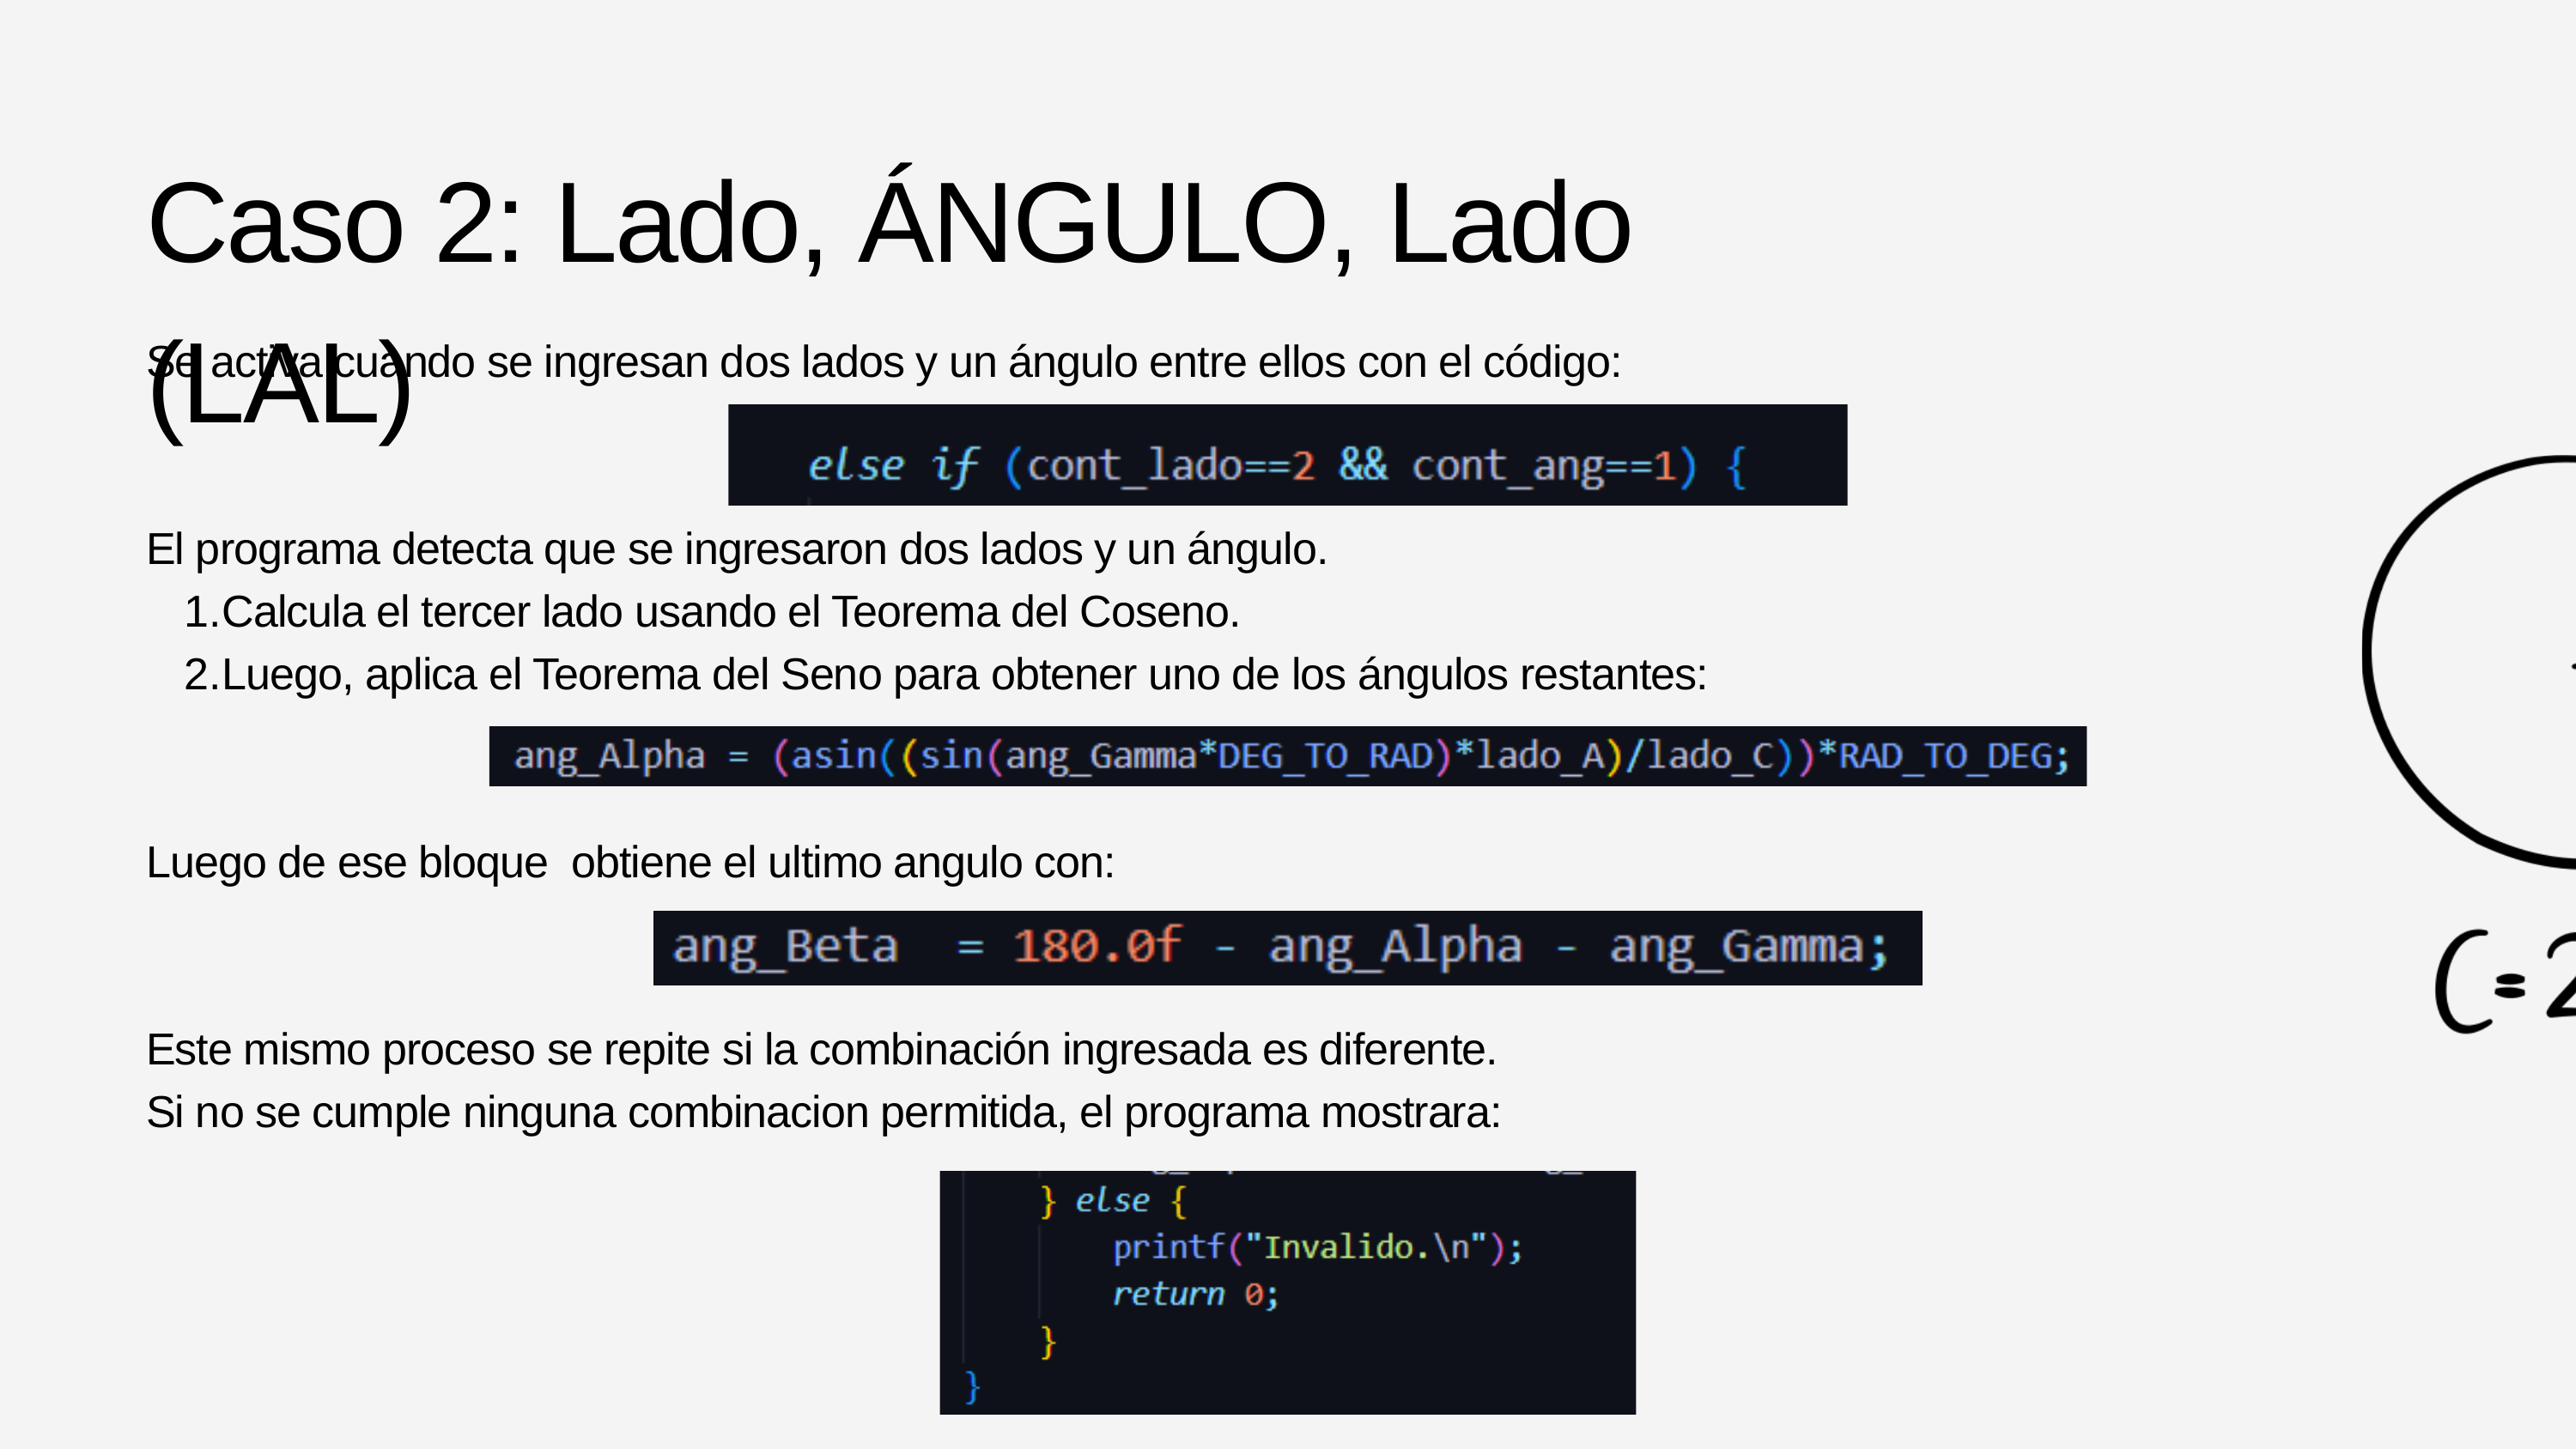

Caso 2: Lado, ÁNGULO, Lado (LAL)
Se activa cuando se ingresan dos lados y un ángulo entre ellos con el código:

El programa detecta que se ingresaron dos lados y un ángulo.
Calcula el tercer lado usando el Teorema del Coseno.
Luego, aplica el Teorema del Seno para obtener uno de los ángulos restantes:

Luego de ese bloque  obtiene el ultimo angulo con:

Este mismo proceso se repite si la combinación ingresada es diferente.
Si no se cumple ninguna combinacion permitida, el programa mostrara: